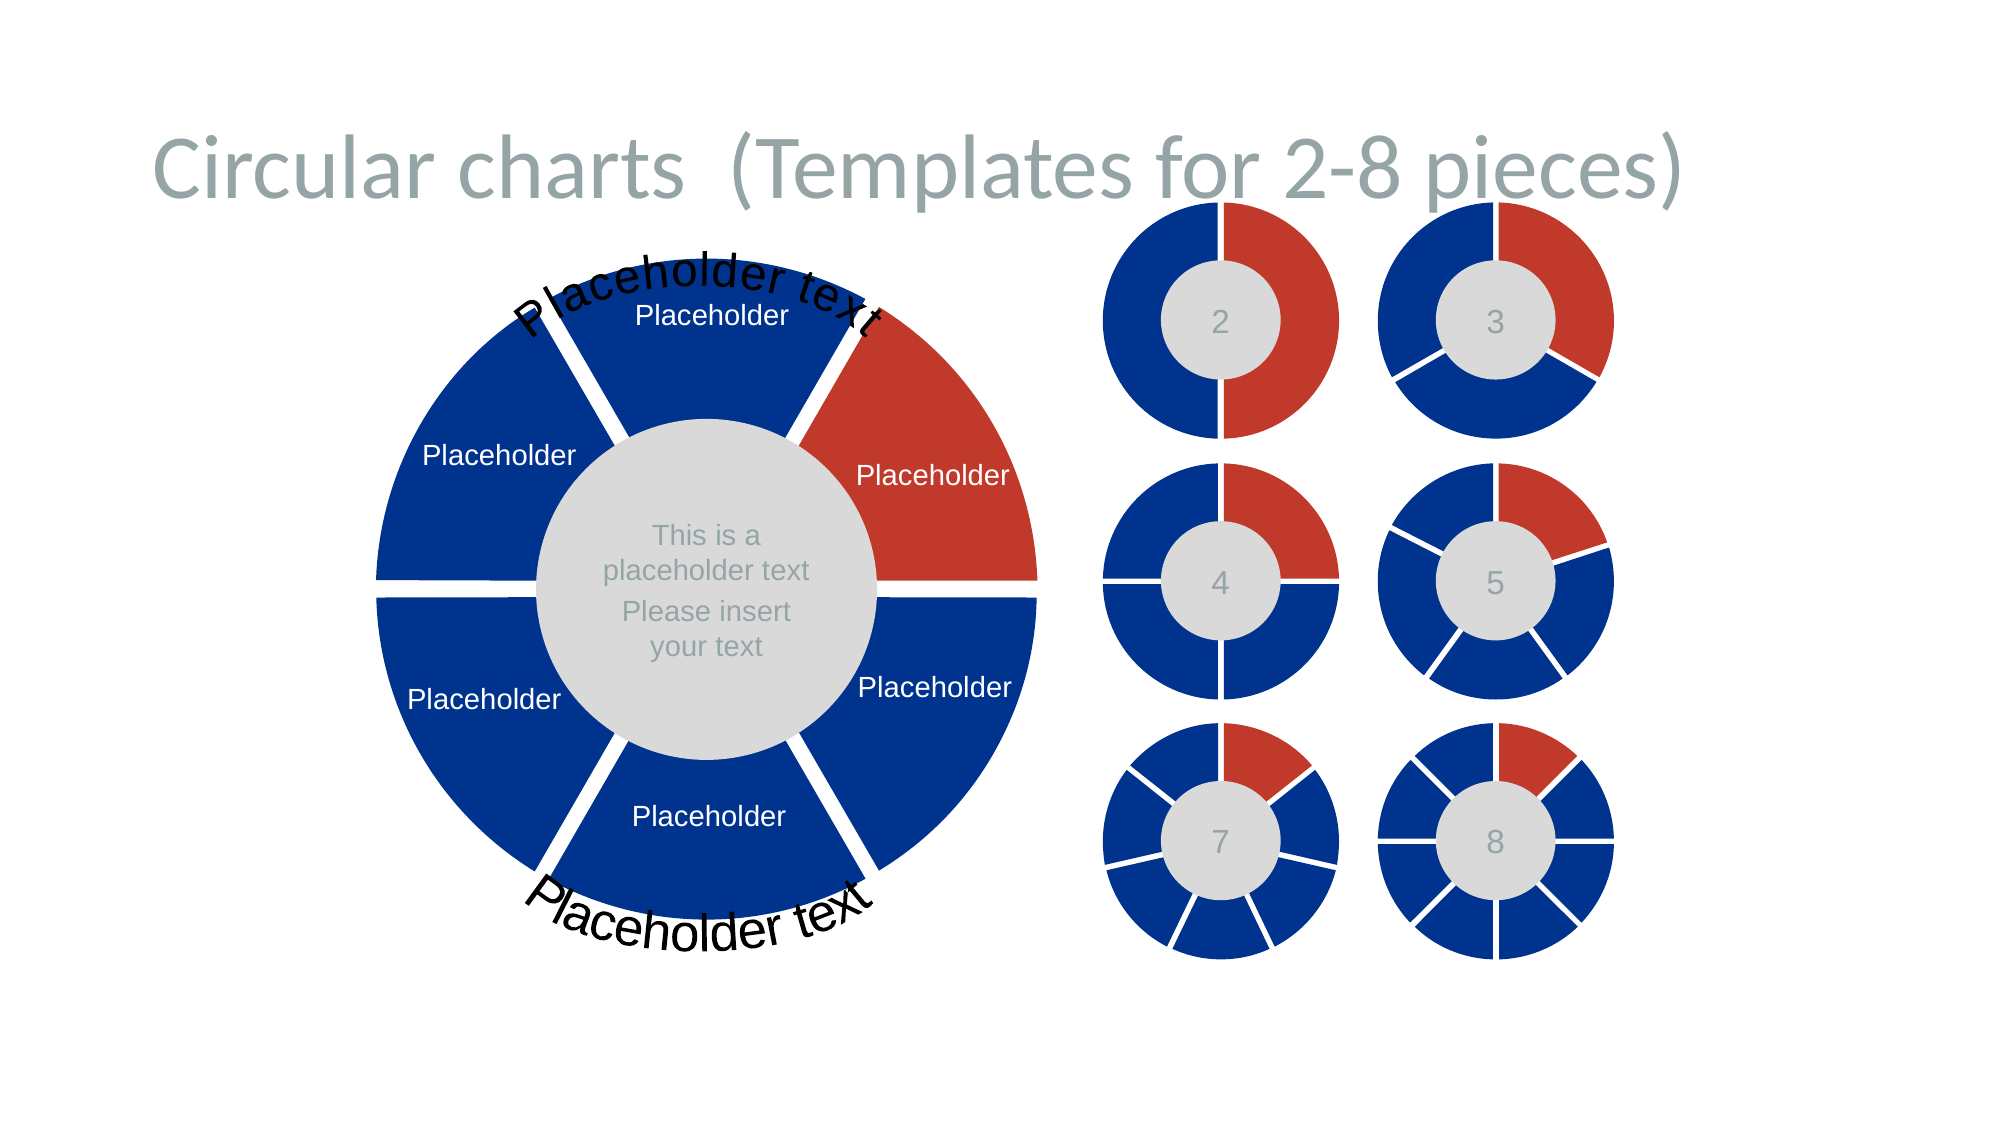

# Circular charts  (Templates for 2-8 pieces)

2
3
Placeholder
Placeholder text

This is a placeholder text
Please insert your text
Placeholder
Placeholder

4
5

Placeholder
Placeholder

7
8
Placeholder
Placeholder text